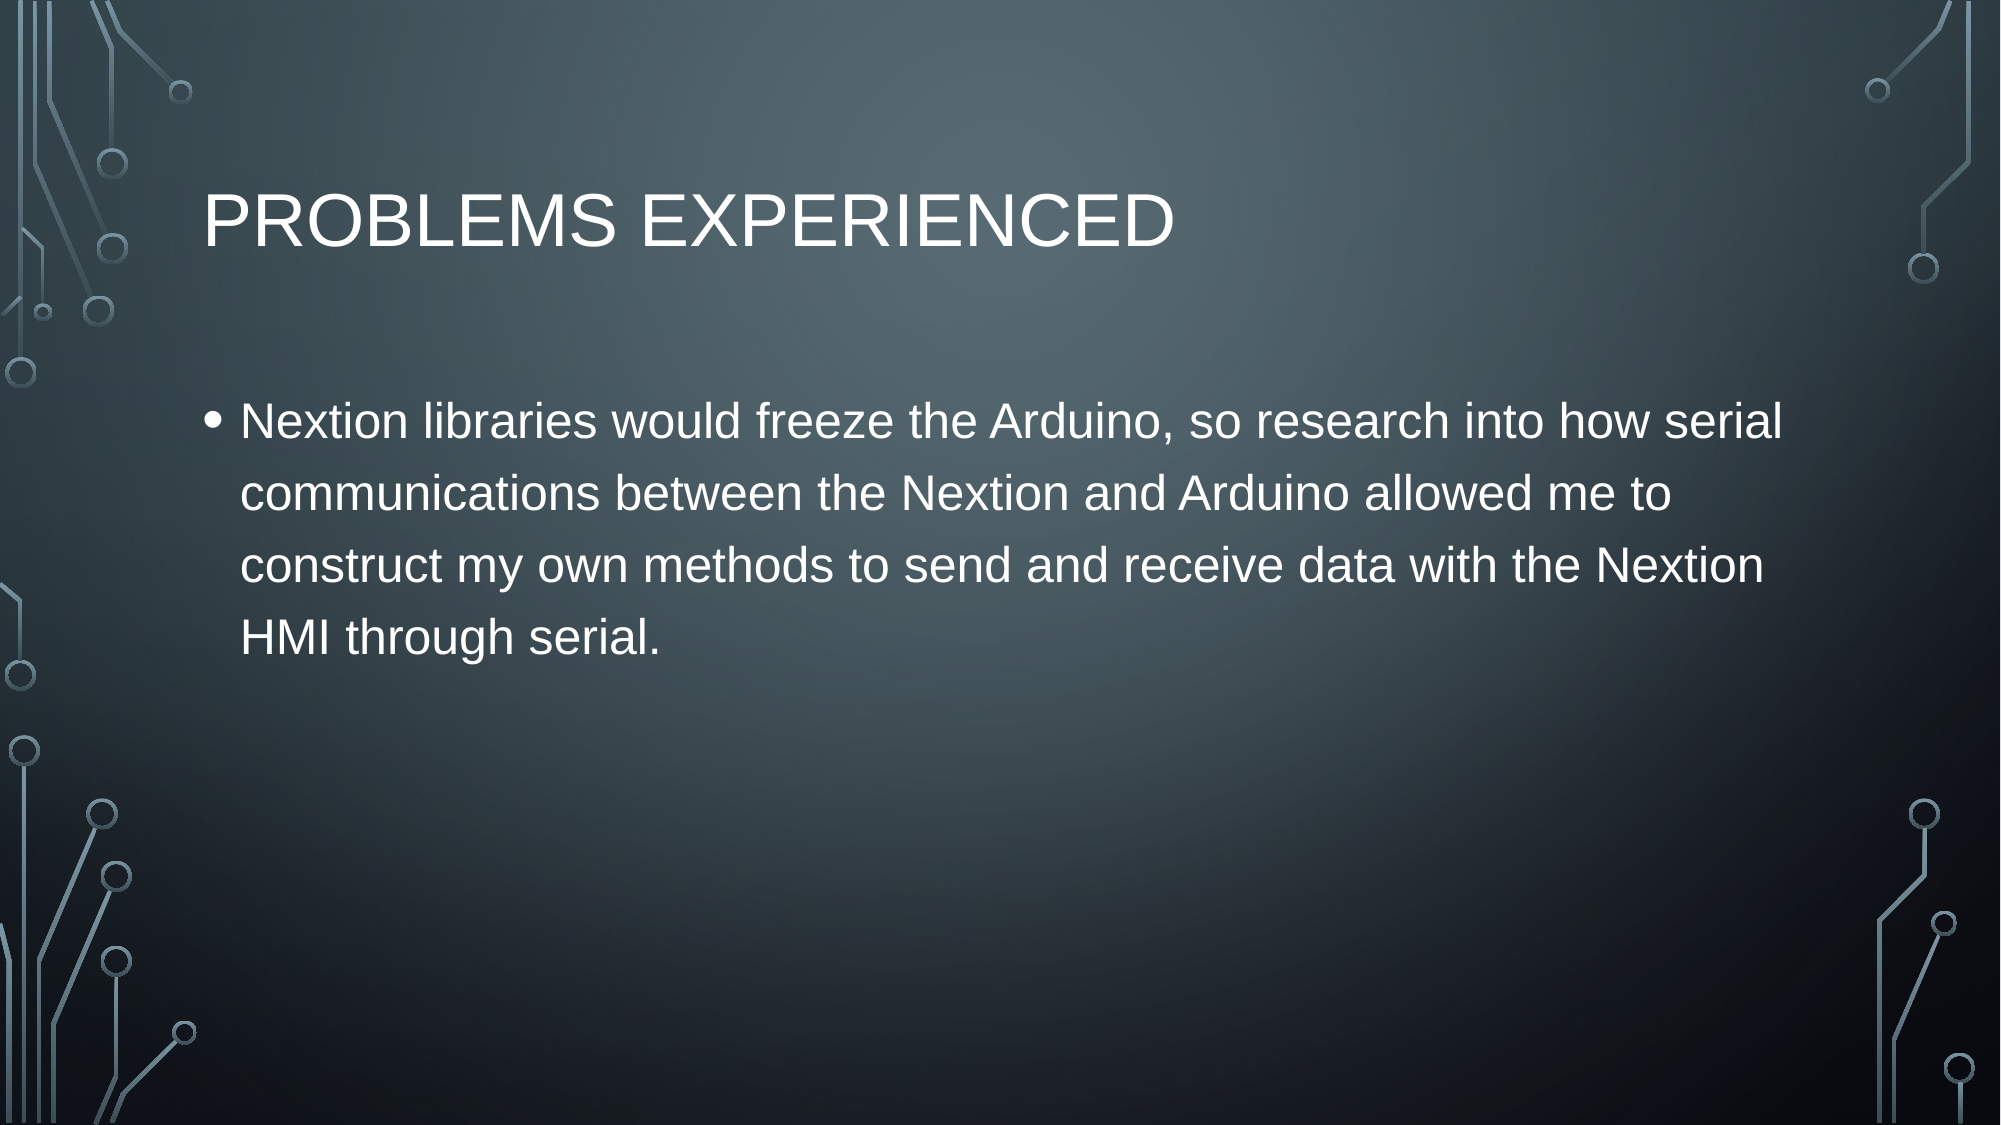

# Problems experienced
Nextion libraries would freeze the Arduino, so research into how serial communications between the Nextion and Arduino allowed me to construct my own methods to send and receive data with the Nextion HMI through serial.